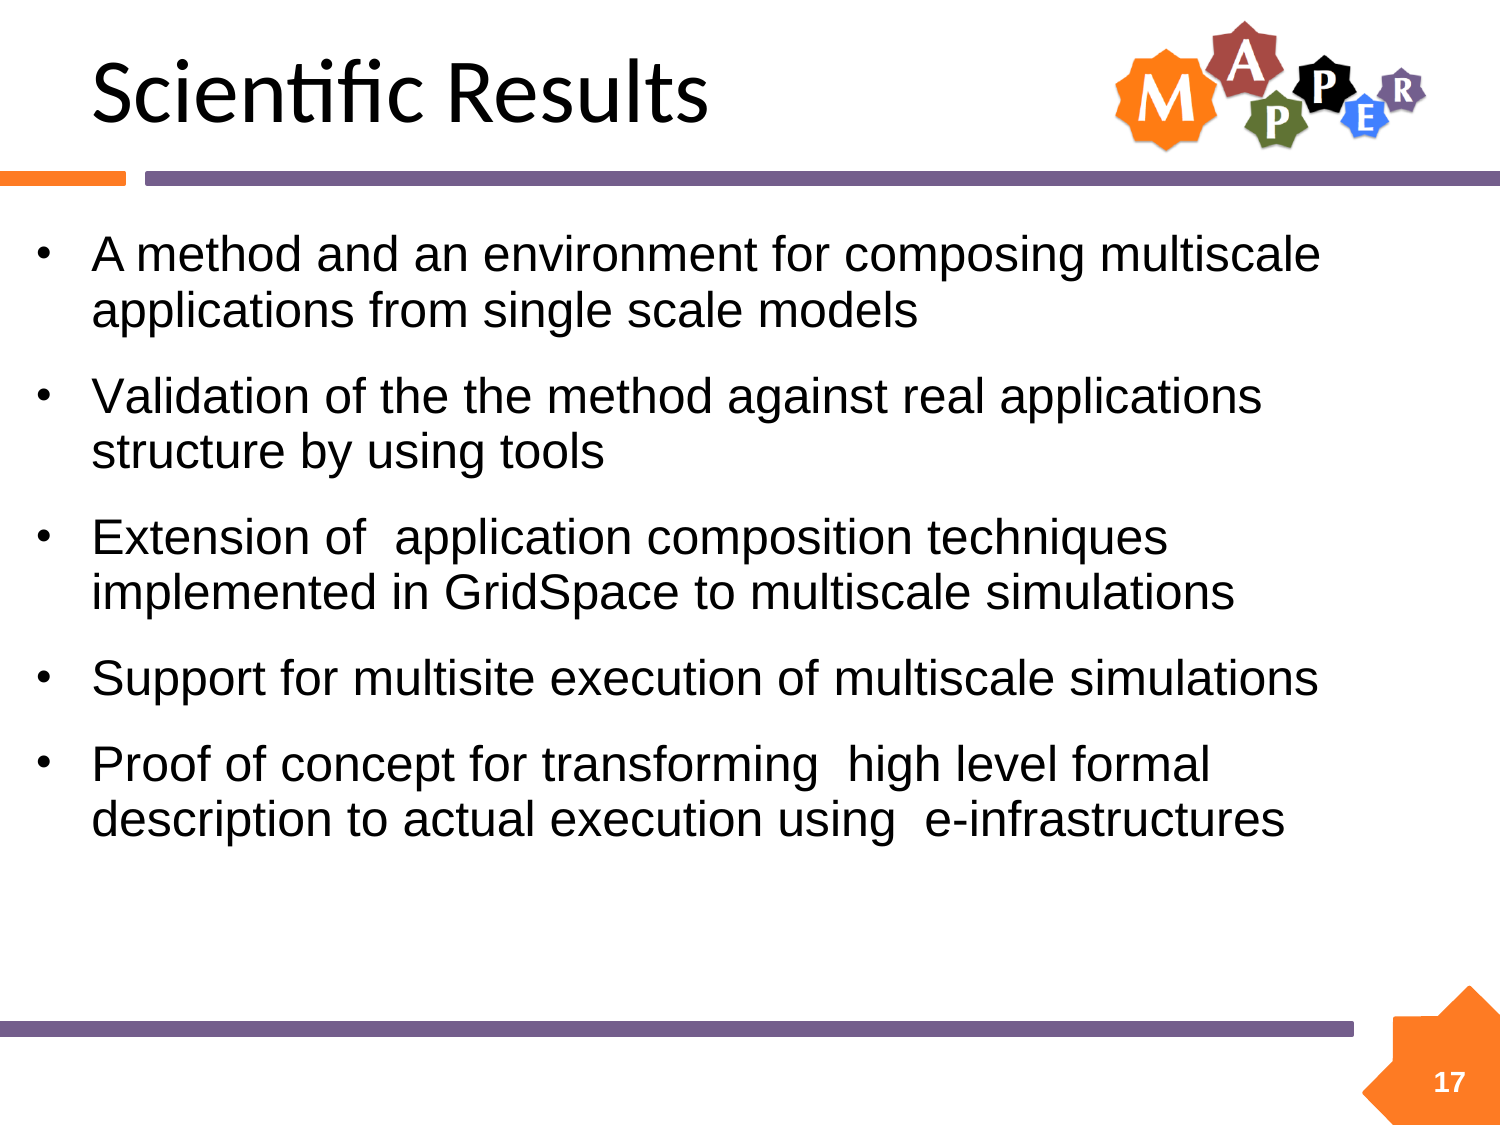

# Scientific Results
A method and an environment for composing multiscale applications from single scale models
Validation of the the method against real applications structure by using tools
Extension of  application composition techniques implemented in GridSpace to multiscale simulations
Support for multisite execution of multiscale simulations
Proof of concept for transforming  high level formal description to actual execution using  e-infrastructures